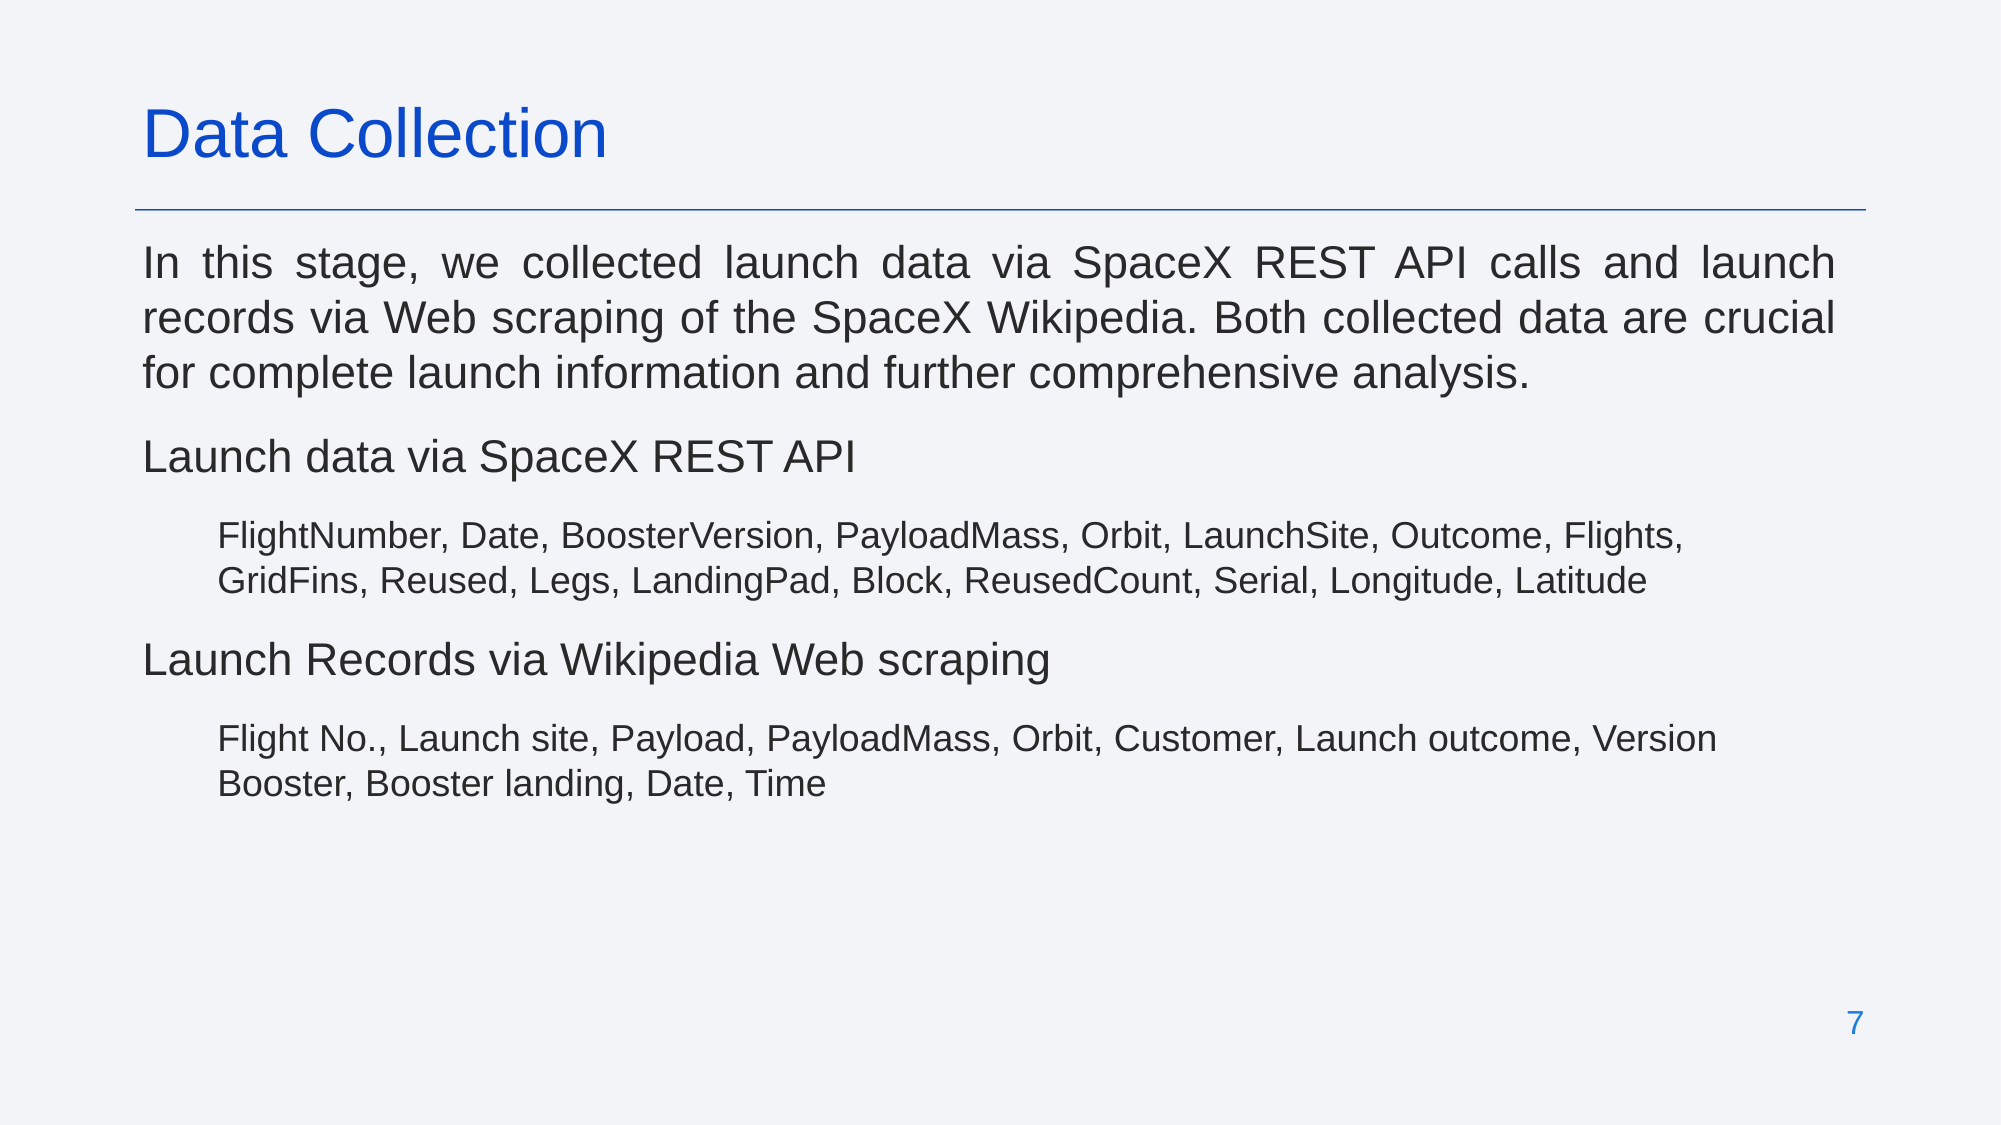

Data Collection
In this stage, we collected launch data via SpaceX REST API calls and launch records via Web scraping of the SpaceX Wikipedia. Both collected data are crucial for complete launch information and further comprehensive analysis.
Launch data via SpaceX REST API
FlightNumber, Date, BoosterVersion, PayloadMass, Orbit, LaunchSite, Outcome, Flights, GridFins, Reused, Legs, LandingPad, Block, ReusedCount, Serial, Longitude, Latitude
Launch Records via Wikipedia Web scraping
Flight No., Launch site, Payload, PayloadMass, Orbit, Customer, Launch outcome, Version Booster, Booster landing, Date, Time

7